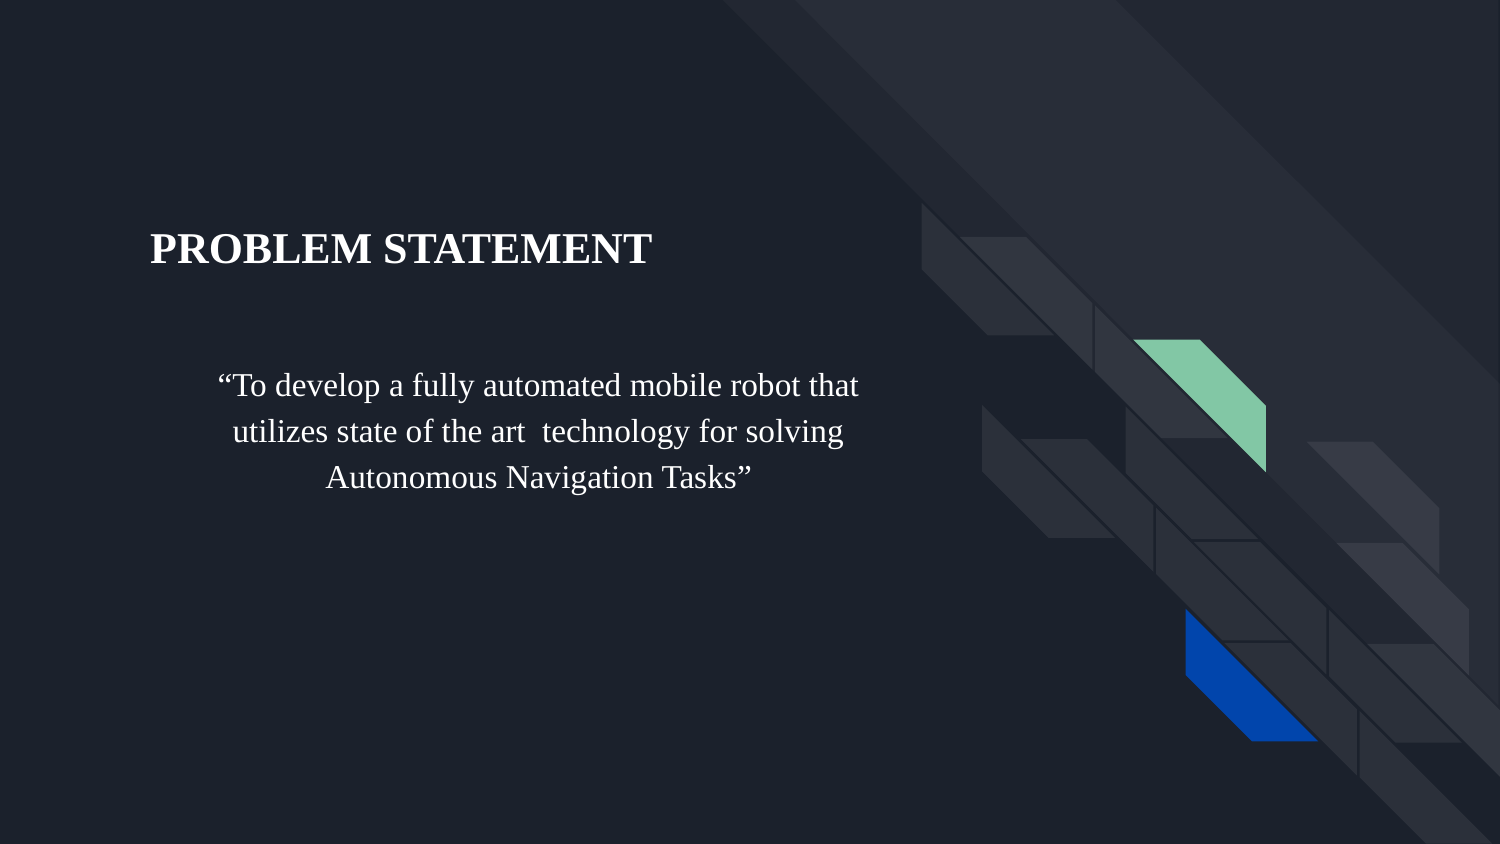

# Problem Statement
“To develop a fully automated mobile robot that utilizes state of the art  technology for solving Autonomous Navigation Tasks”